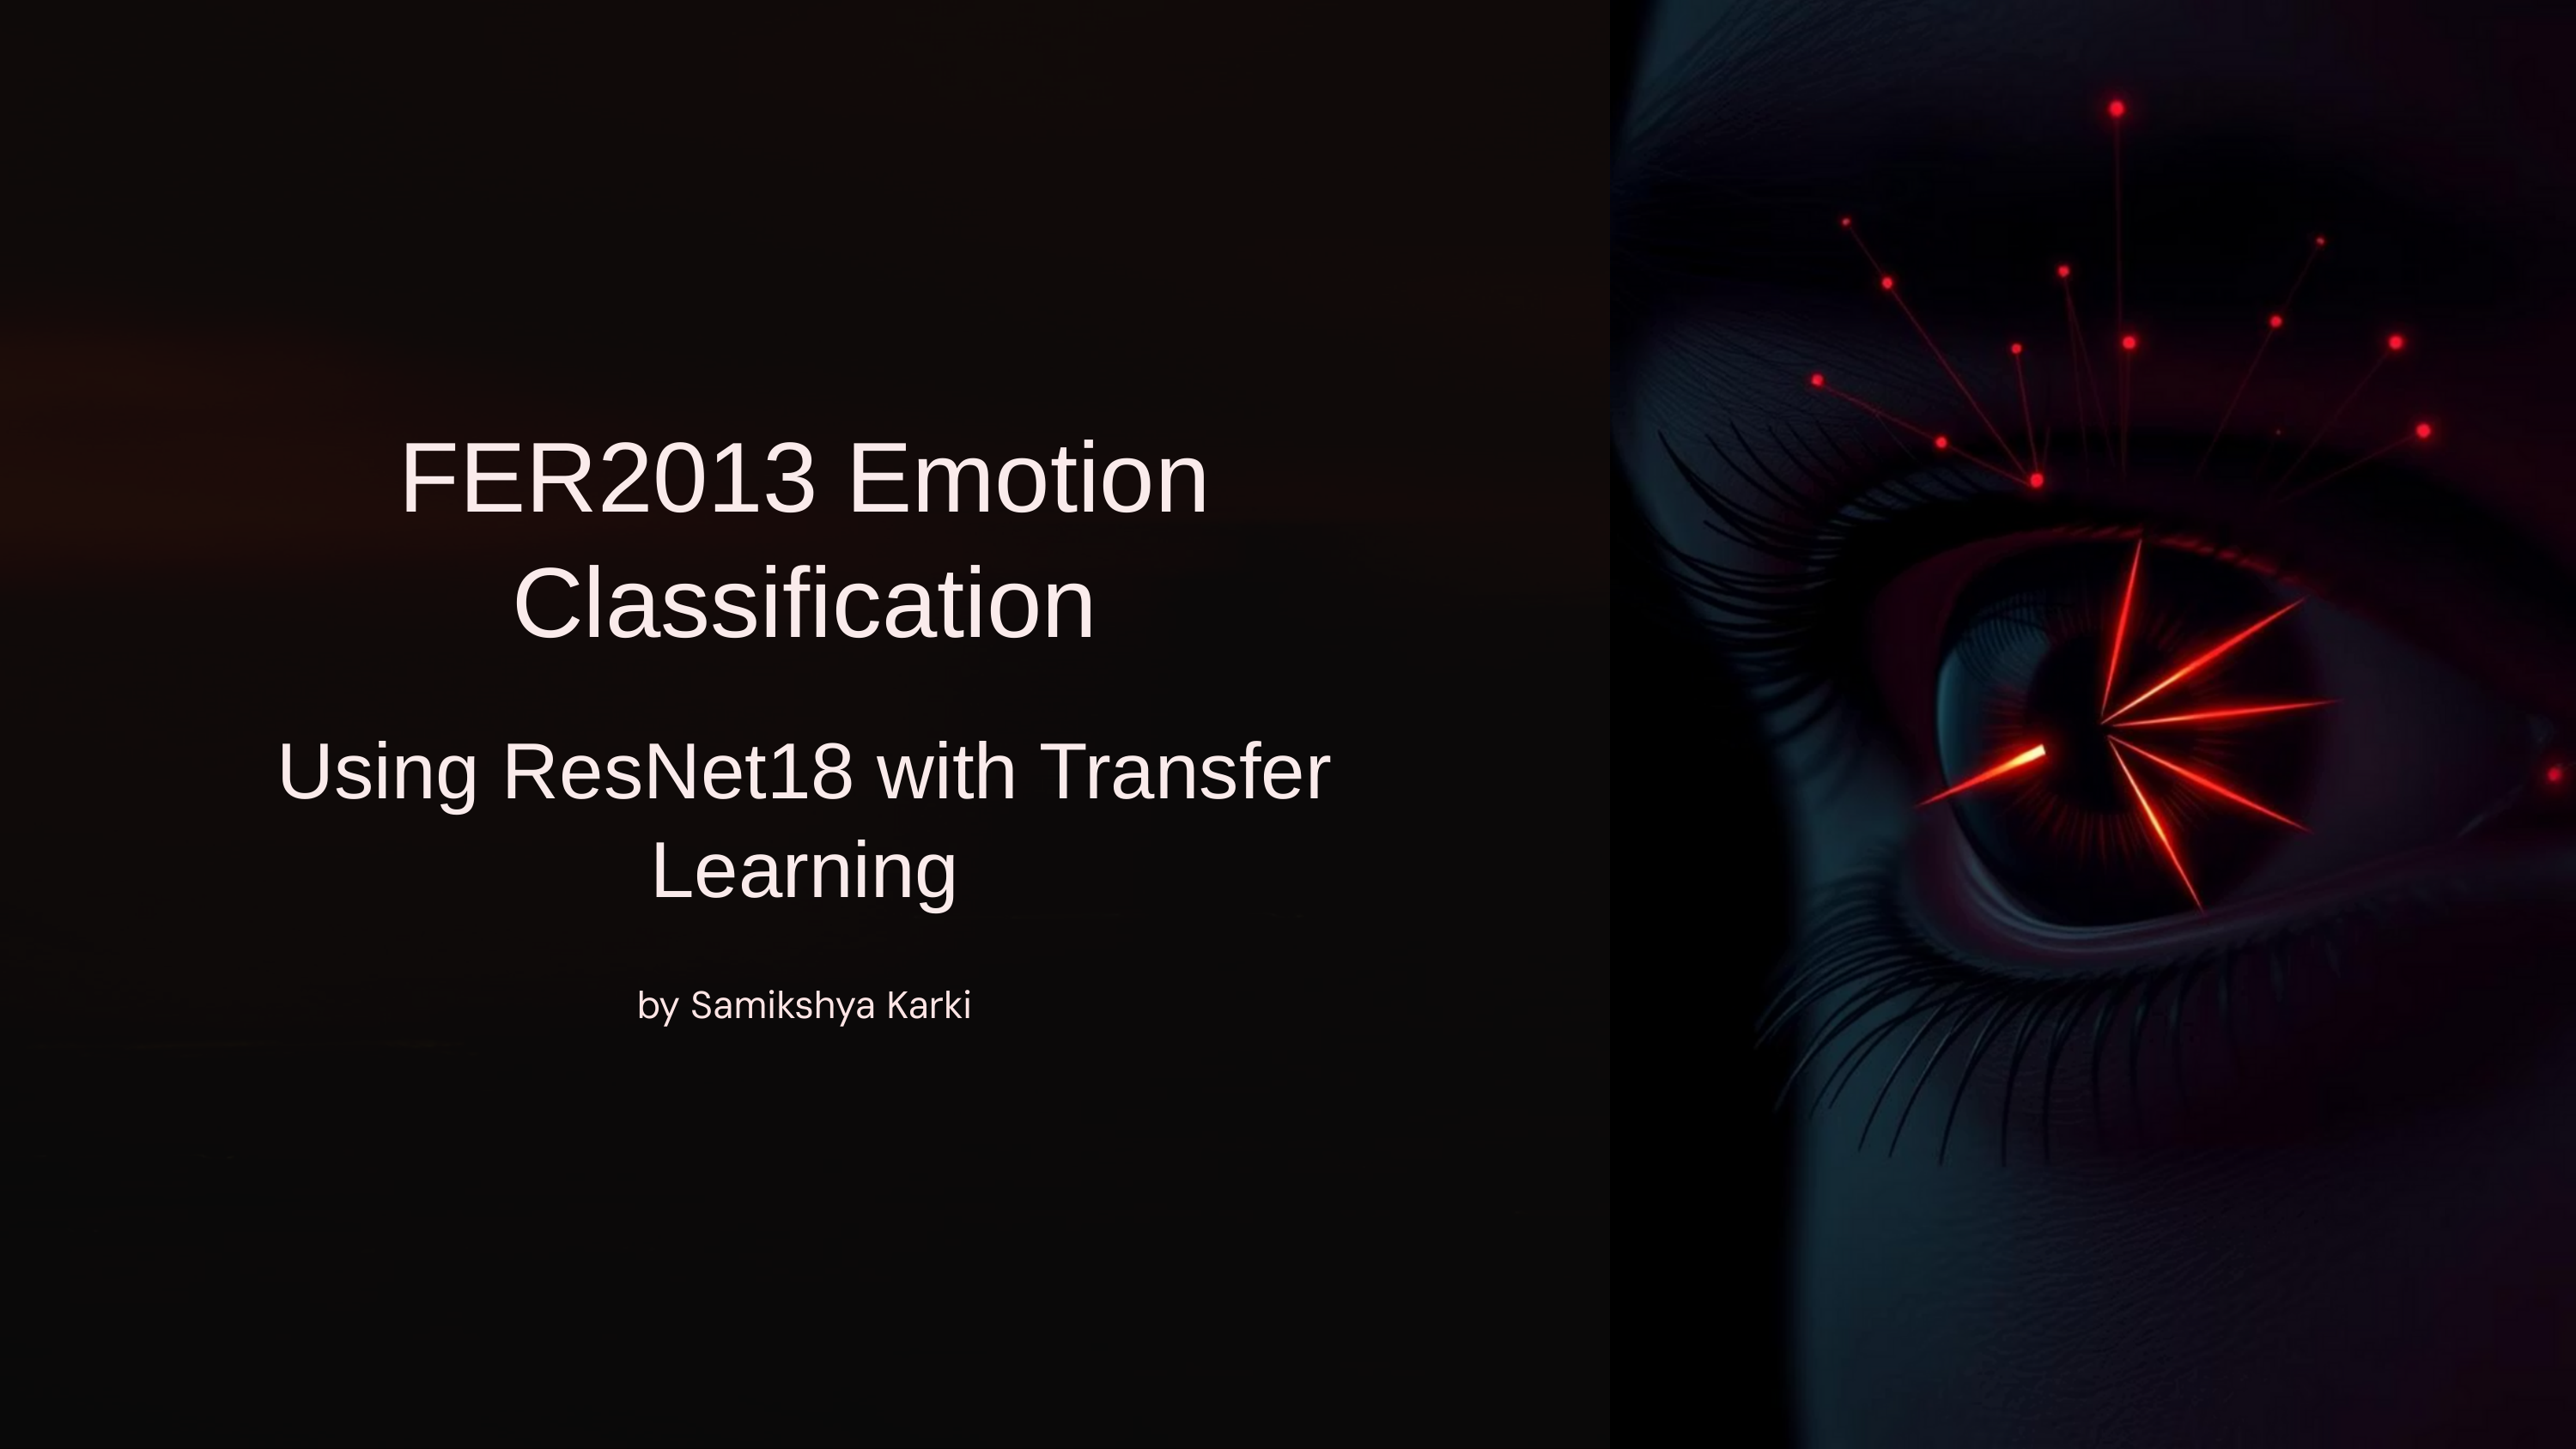

FER2013 Emotion Classification
Using ResNet18 with Transfer Learning
by Samikshya Karki